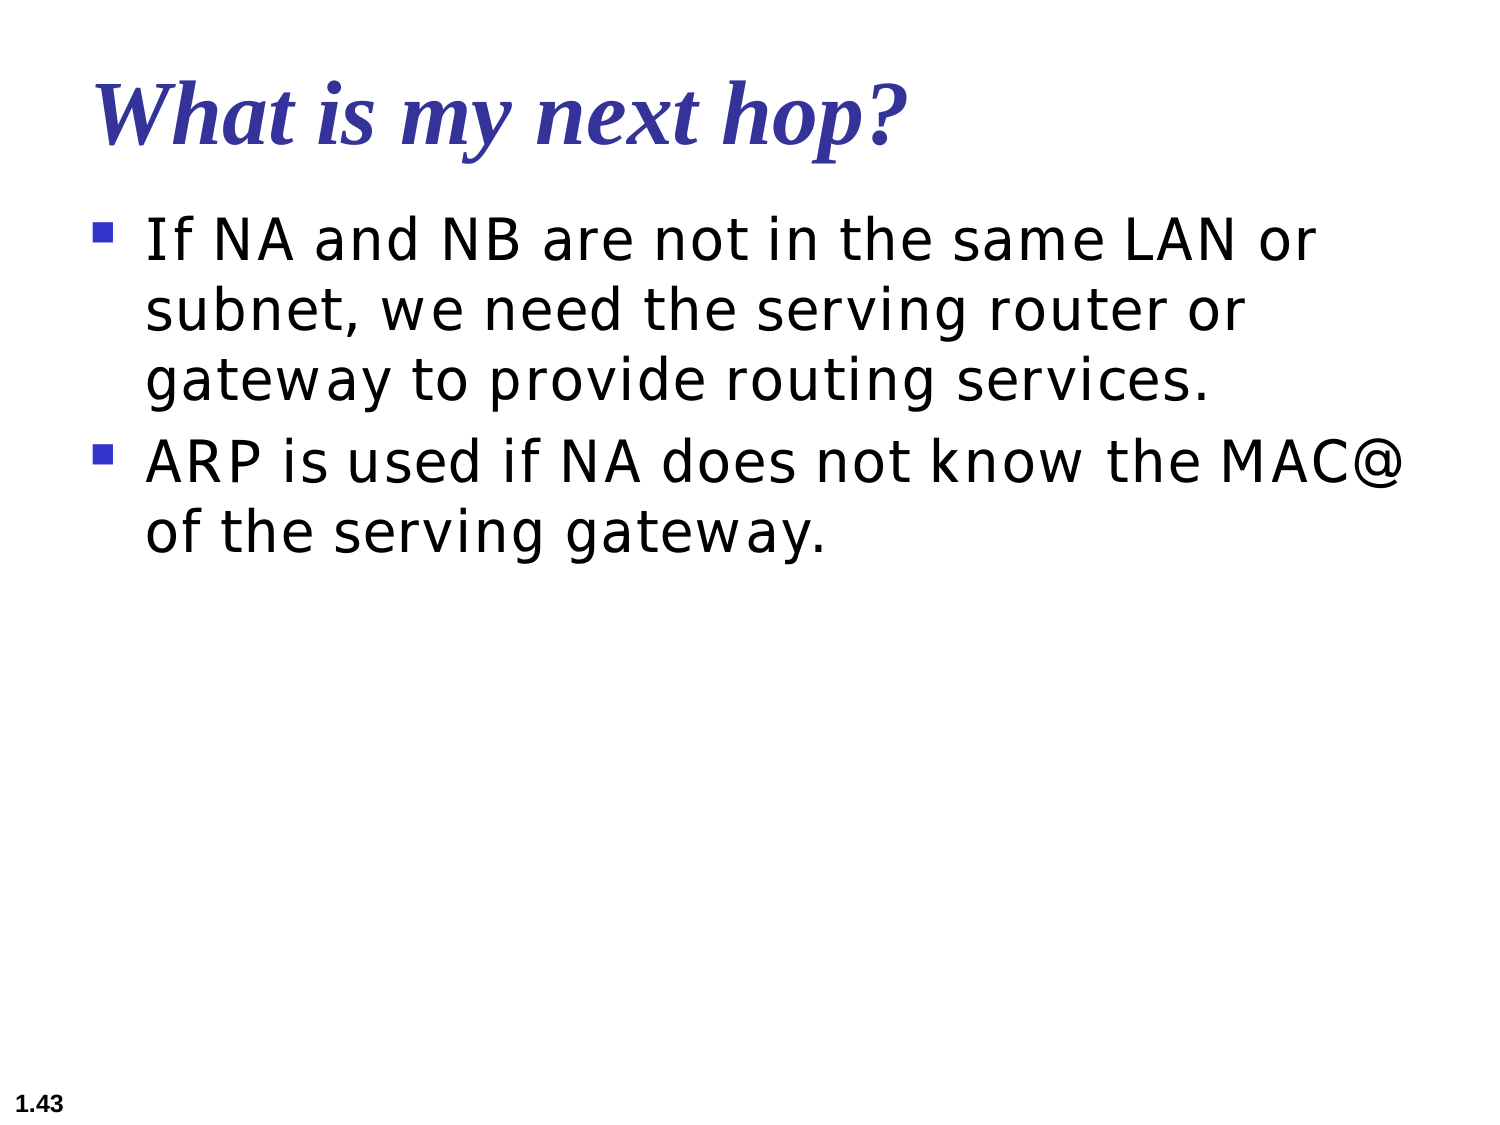

# What is my next hop?
If NA and NB are not in the same LAN or subnet, we need the serving router or gateway to provide routing services.
ARP is used if NA does not know the MAC@ of the serving gateway.

1.43